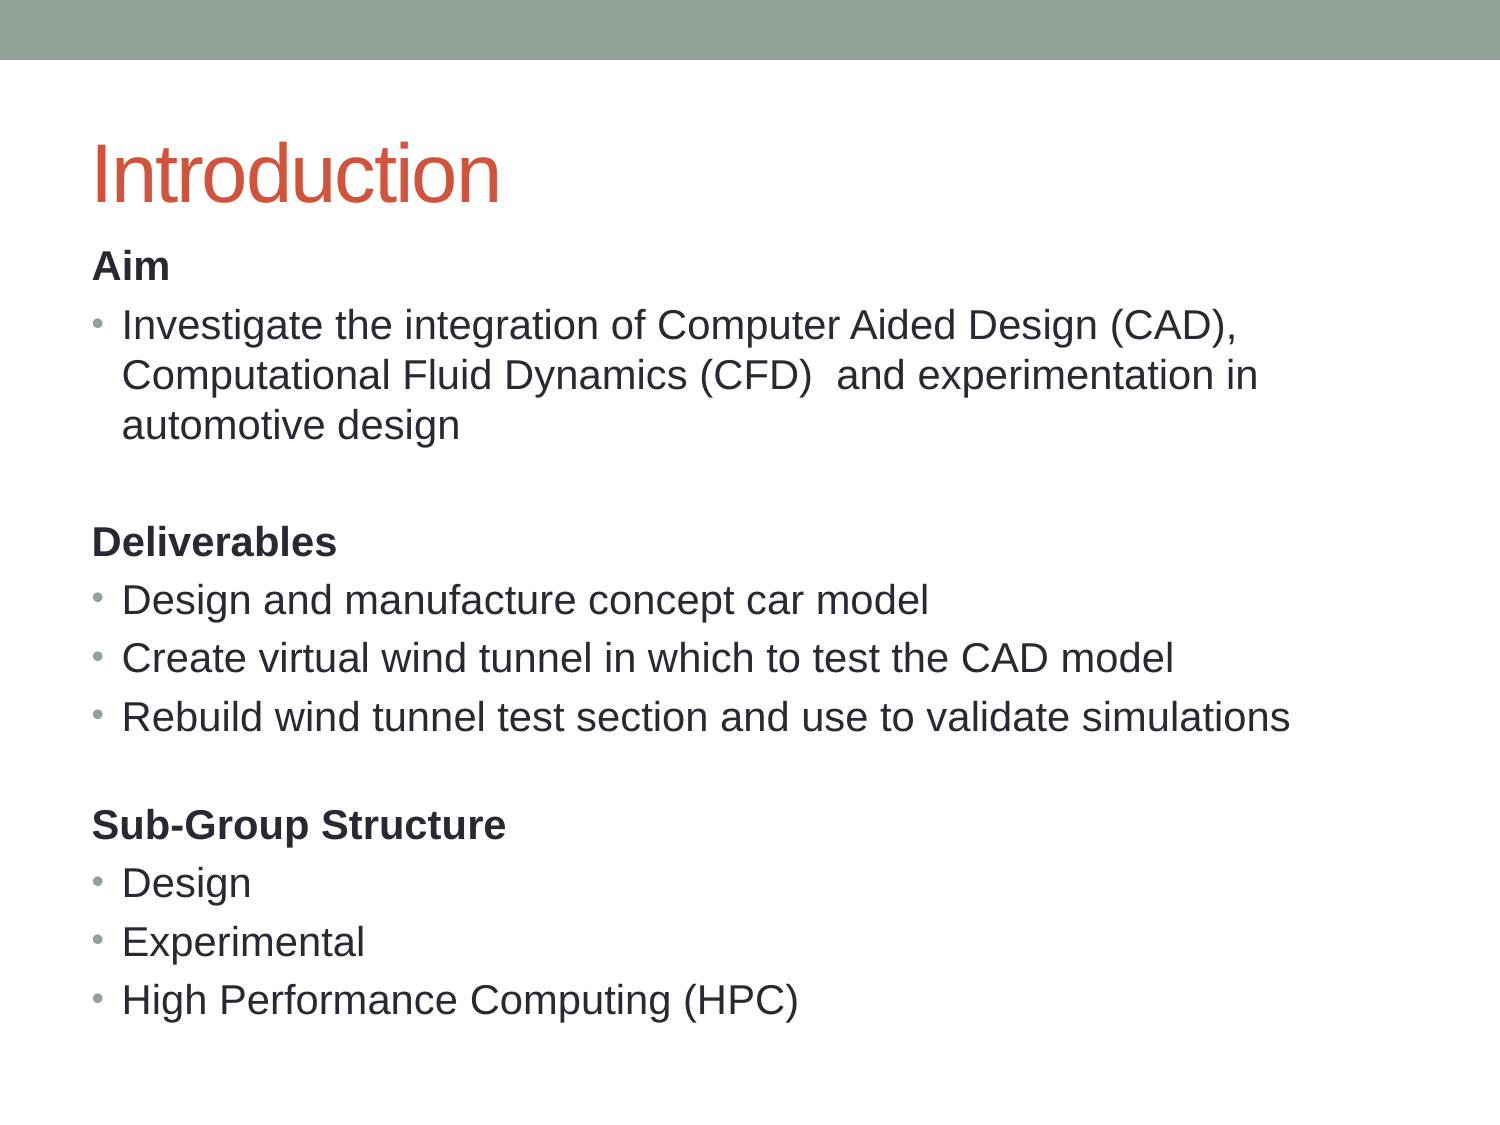

# Introduction
Aim
Investigate the integration of Computer Aided Design (CAD), Computational Fluid Dynamics (CFD)  and experimentation in automotive design

Deliverables
Design and manufacture concept car model
Create virtual wind tunnel in which to test the CAD model
Rebuild wind tunnel test section and use to validate simulations
Sub-Group Structure
Design
Experimental
High Performance Computing (HPC)